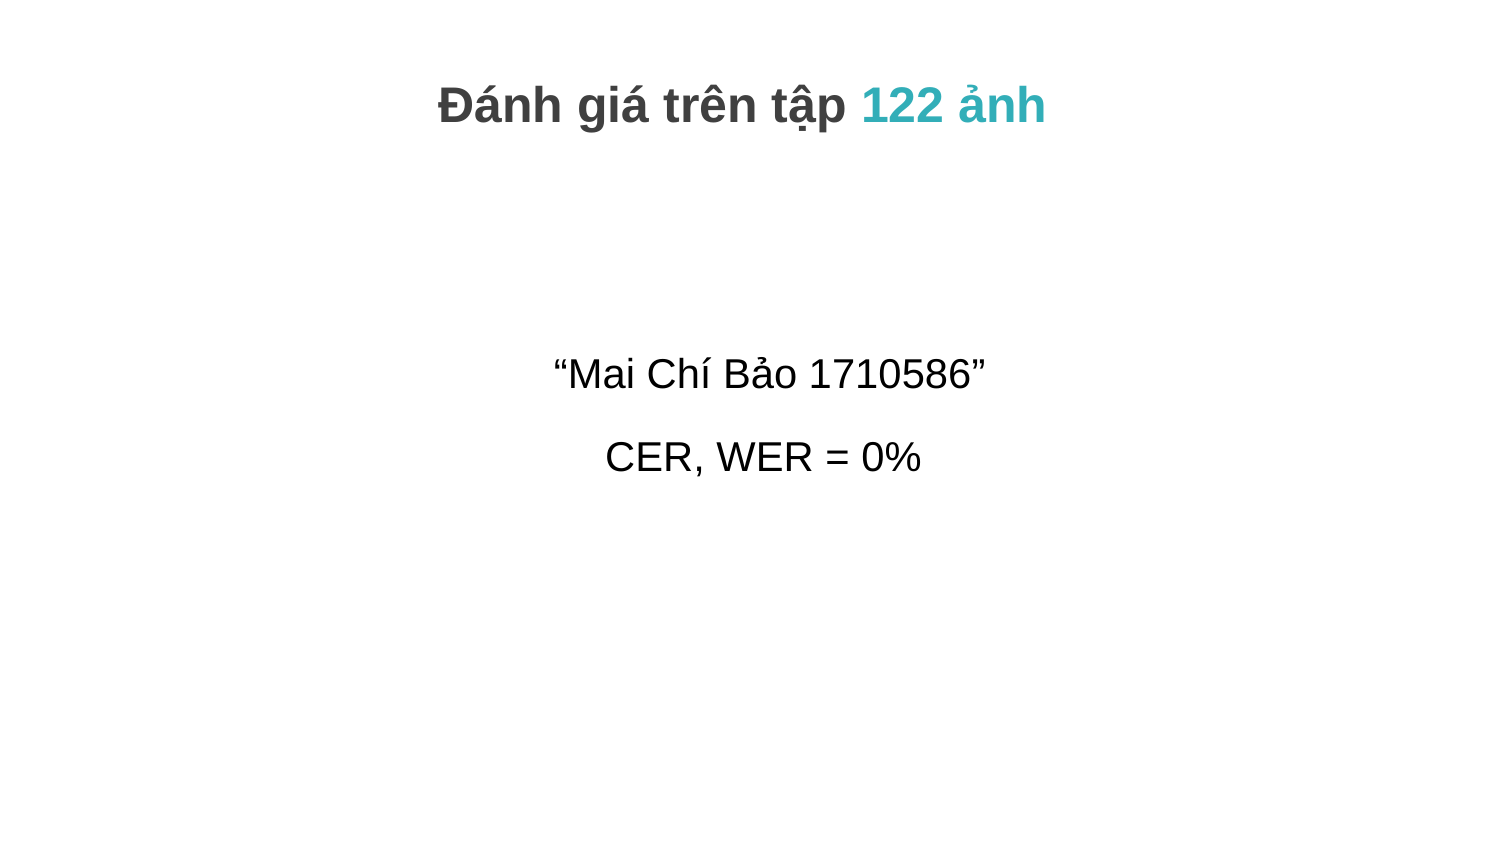

Đánh giá trên tập 122 ảnh
“Mai Chí Bảo 1710586”
CER, WER = 0%